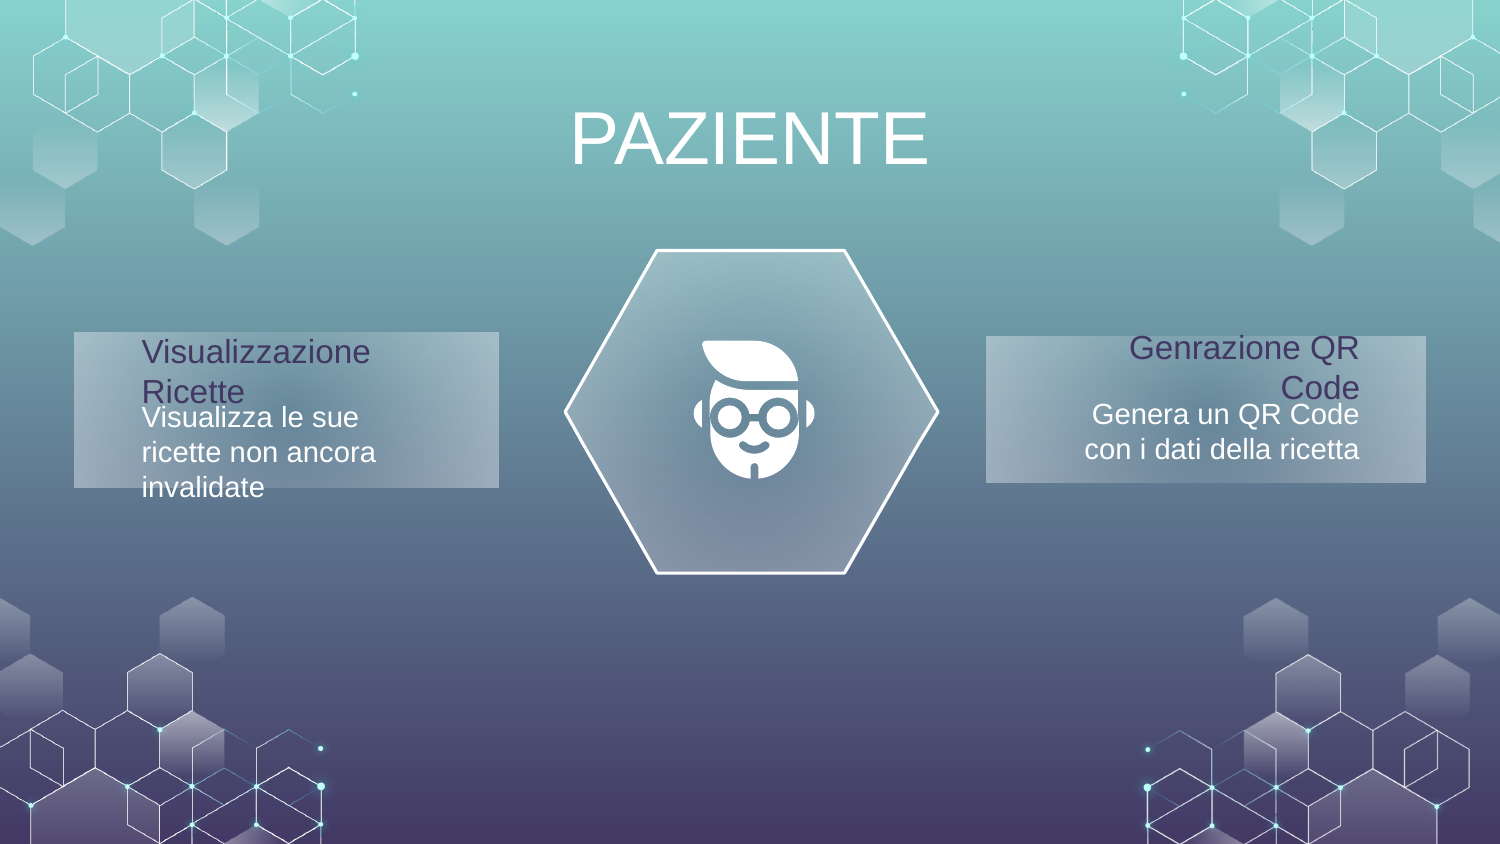

# PAZIENTE

Genrazione QR Code

Visualizzazione Ricette

Genera un QR Code con i dati della ricetta
Visualizza le sue ricette non ancora invalidate